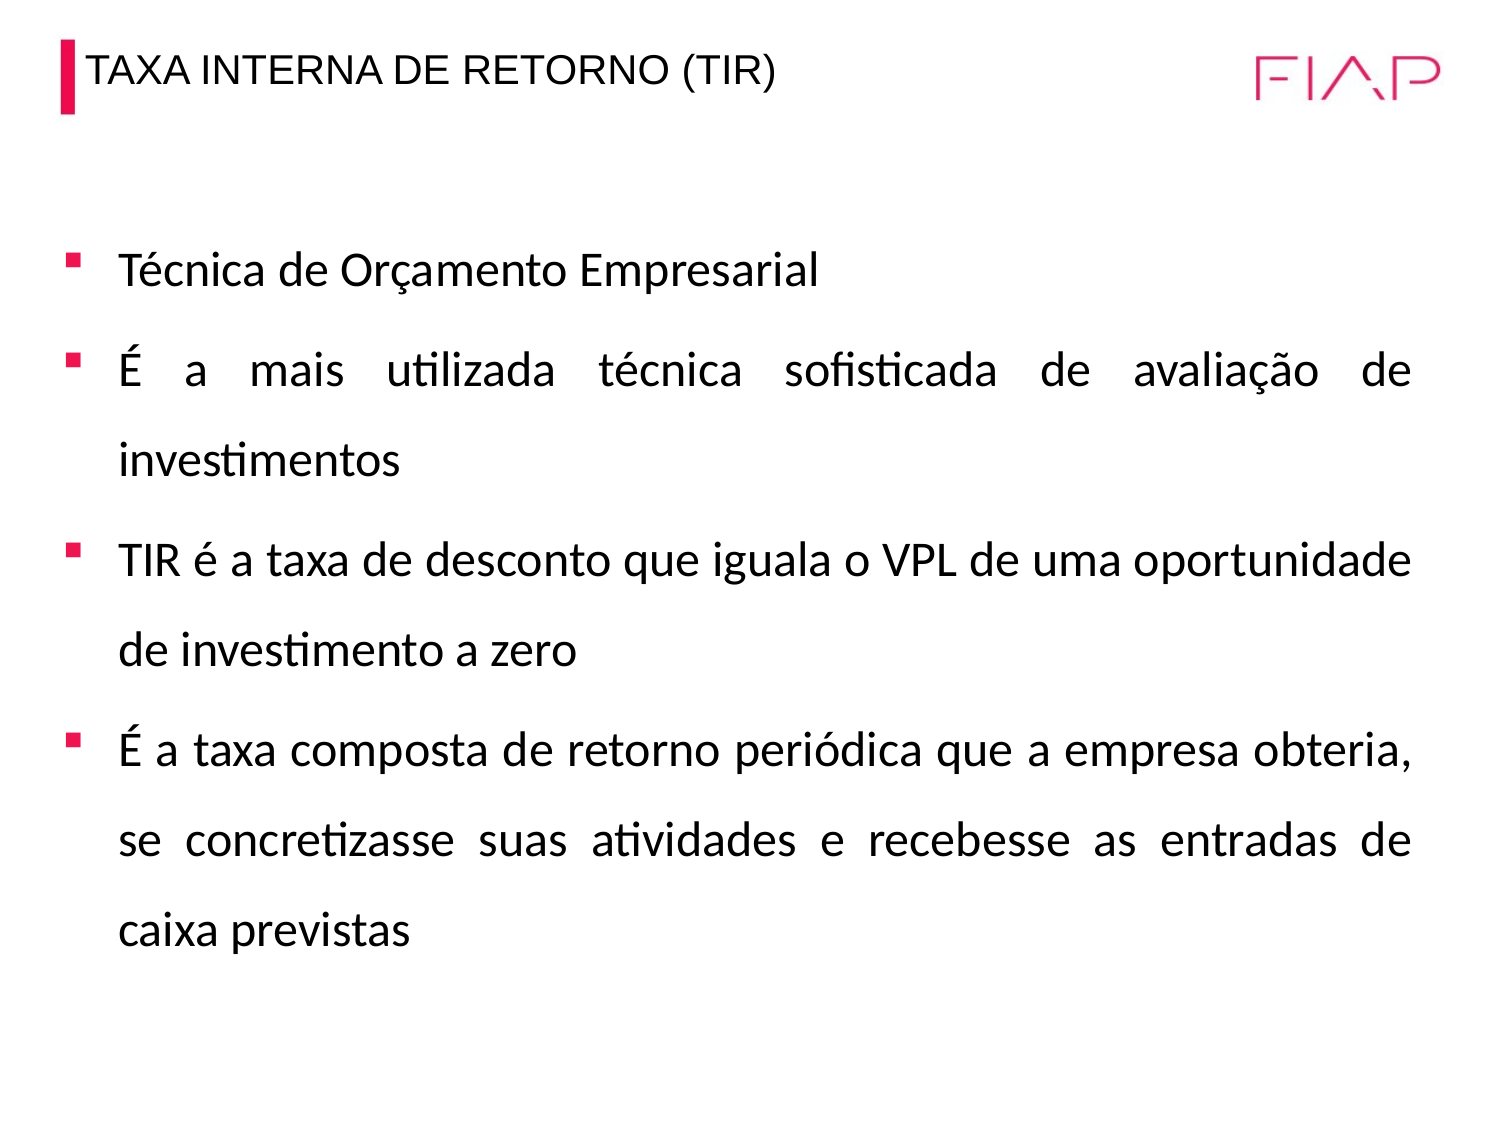

TAXA INTERNA DE RETORNO (TIR)
Técnica de Orçamento Empresarial
É a mais utilizada técnica sofisticada de avaliação de investimentos
TIR é a taxa de desconto que iguala o VPL de uma oportunidade de investimento a zero
É a taxa composta de retorno periódica que a empresa obteria, se concretizasse suas atividades e recebesse as entradas de caixa previstas